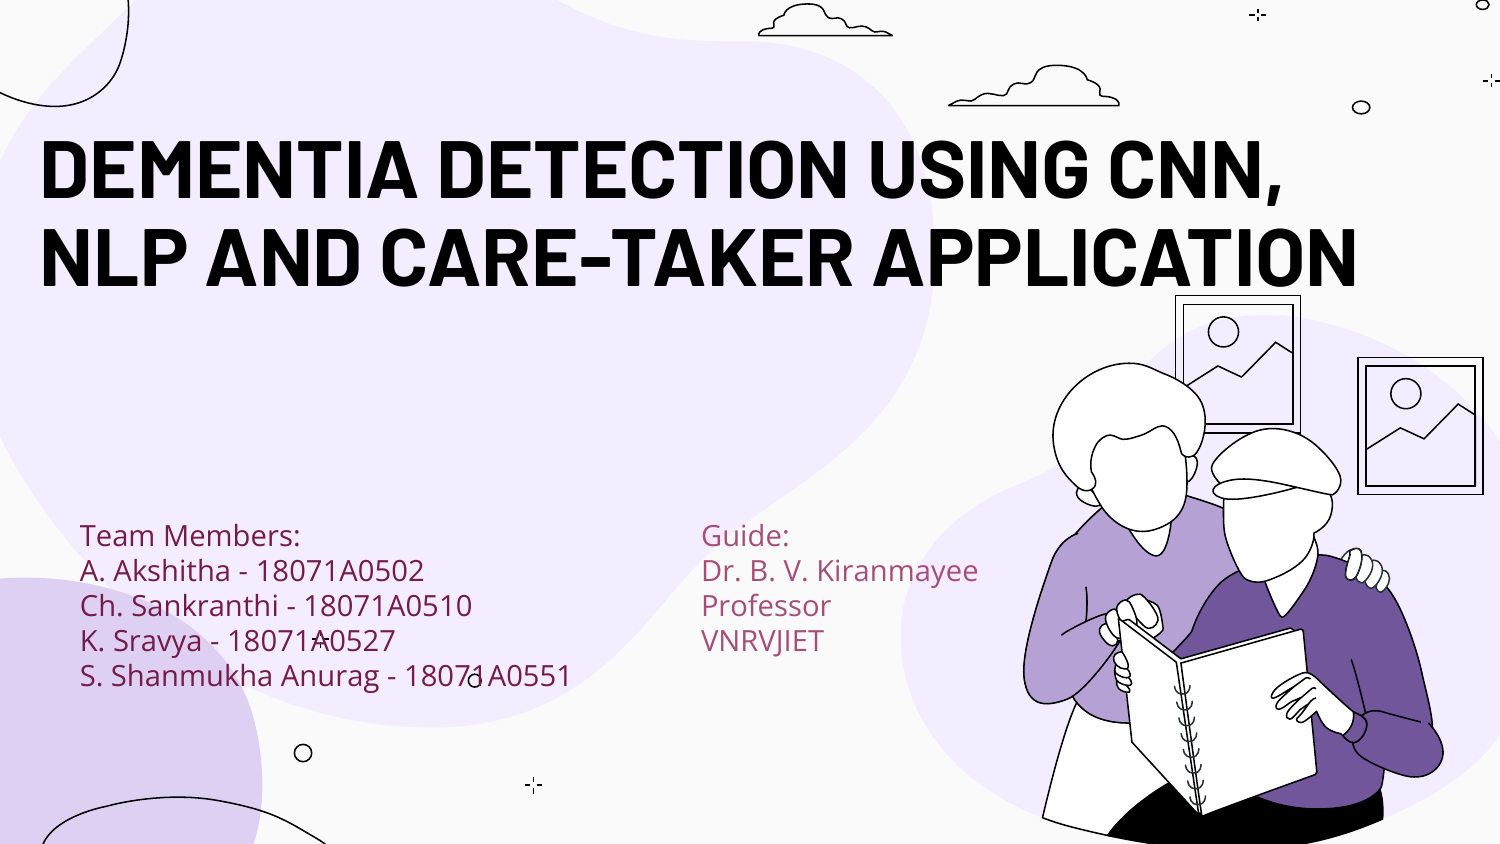

# DEMENTIA DETECTION USING CNN, NLP AND CARE-TAKER APPLICATION

Team Members:
A. Akshitha - 18071A0502
Ch. Sankranthi - 18071A0510
K. Sravya - 18071A0527
S. Shanmukha Anurag - 18071A0551
Guide:
Dr. B. V. Kiranmayee
Professor
VNRVJIET